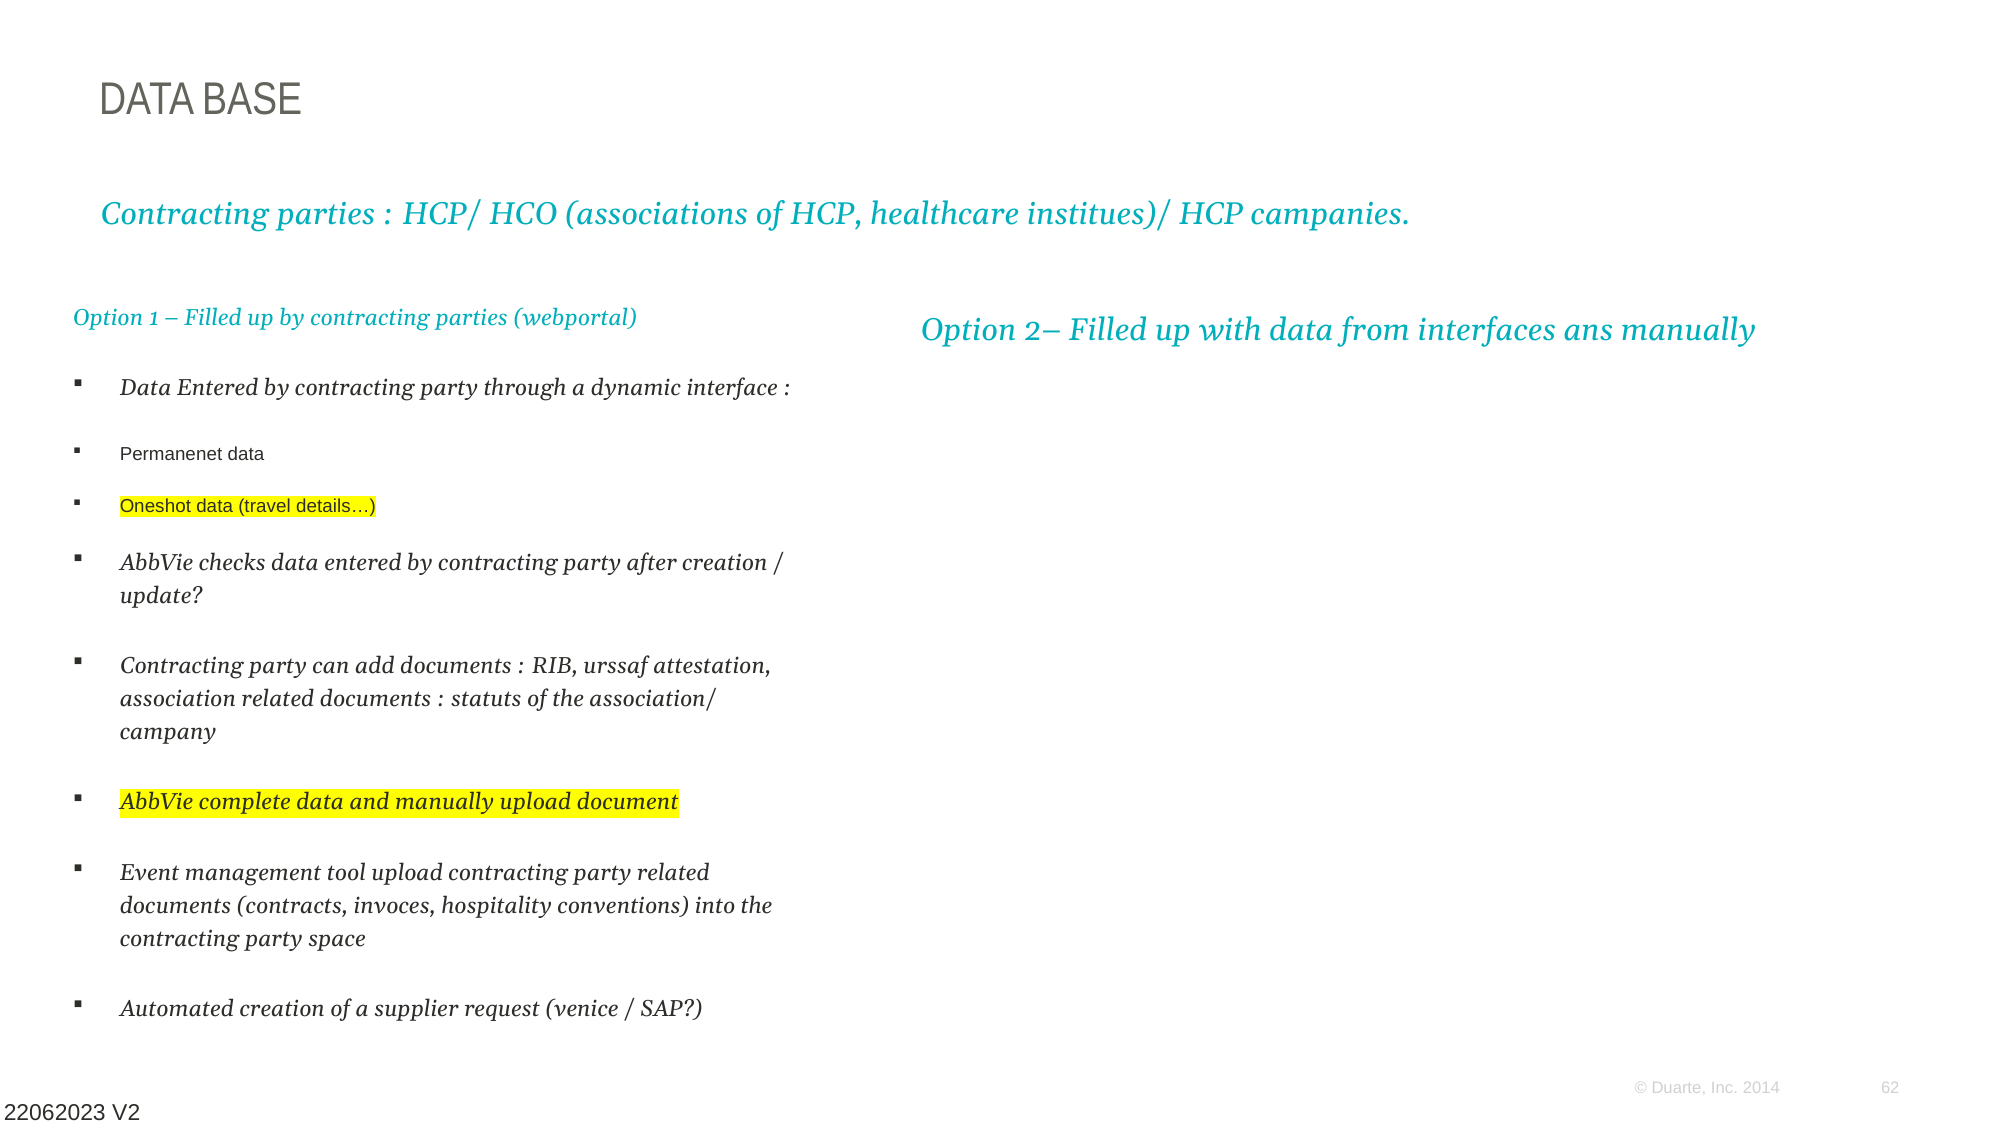

# Data base
Contracting parties : HCP/ HCO (associations of HCP, healthcare institues)/ HCP campanies.
Option 1 – Filled up by contracting parties (webportal)
Data Entered by contracting party through a dynamic interface :
Permanenet data
Oneshot data (travel details…)
AbbVie checks data entered by contracting party after creation / update?
Contracting party can add documents : RIB, urssaf attestation, association related documents : statuts of the association/ campany
AbbVie complete data and manually upload document
Event management tool upload contracting party related documents (contracts, invoces, hospitality conventions) into the contracting party space
Automated creation of a supplier request (venice / SAP?)

Option 2– Filled up with data from interfaces ans manually